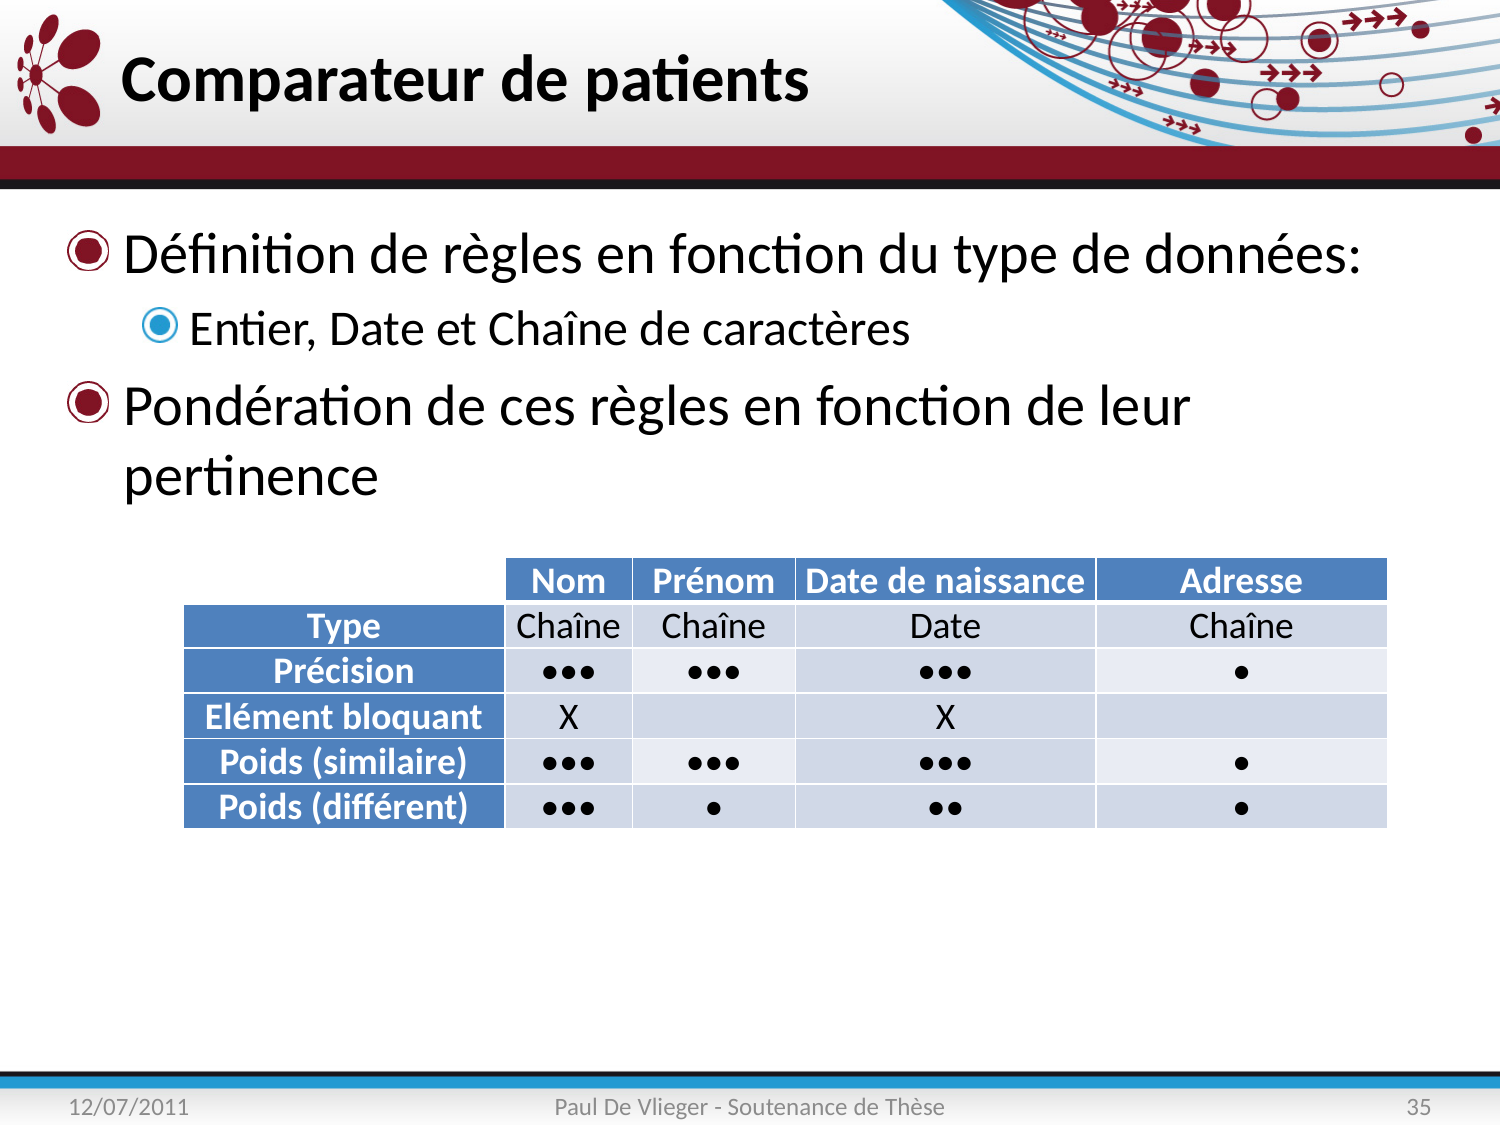

# Comparateur de patients
Définition de règles en fonction du type de données:
Entier, Date et Chaîne de caractères
Pondération de ces règles en fonction de leur pertinence
|  | Nom | Prénom | Date de naissance | Adresse |
| --- | --- | --- | --- | --- |
| Type | Chaîne | Chaîne | Date | Chaîne |
| Précision | ••• | ••• | ••• | • |
| Elément bloquant | X |  | X |  |
| Poids (similaire) | ••• | ••• | ••• | • |
| Poids (différent) | ••• | • | •• | • |
12/07/2011
Paul De Vlieger - Soutenance de Thèse
35